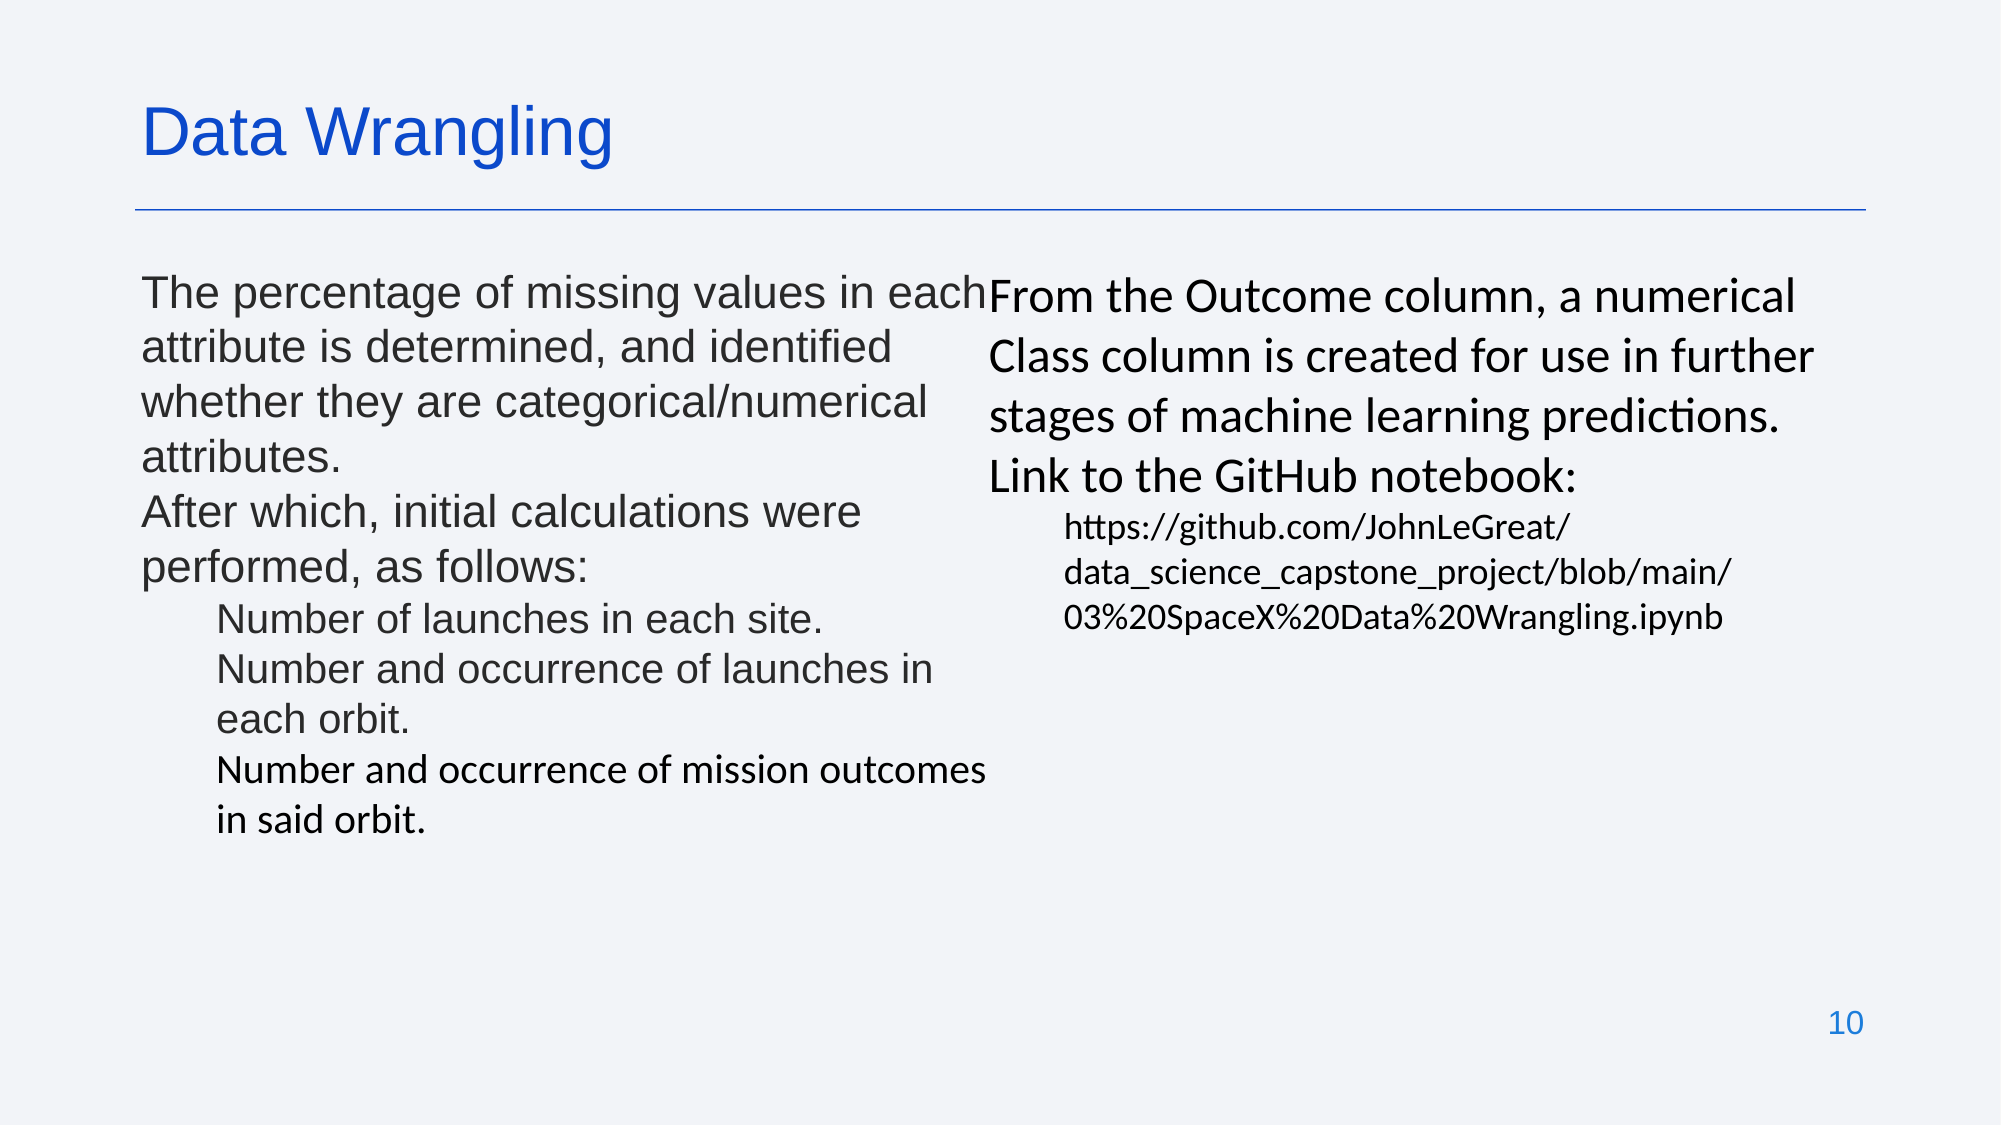

Data Wrangling
The percentage of missing values in each attribute is determined, and identified whether they are categorical/numerical attributes.
After which, initial calculations were performed, as follows:
Number of launches in each site.
Number and occurrence of launches in each orbit.
Number and occurrence of mission outcomes in said orbit.

From the Outcome column, a numerical Class column is created for use in further stages of machine learning predictions.
Link to the GitHub notebook:
https://github.com/JohnLeGreat/data_science_capstone_project/blob/main/03%20SpaceX%20Data%20Wrangling.ipynb

10